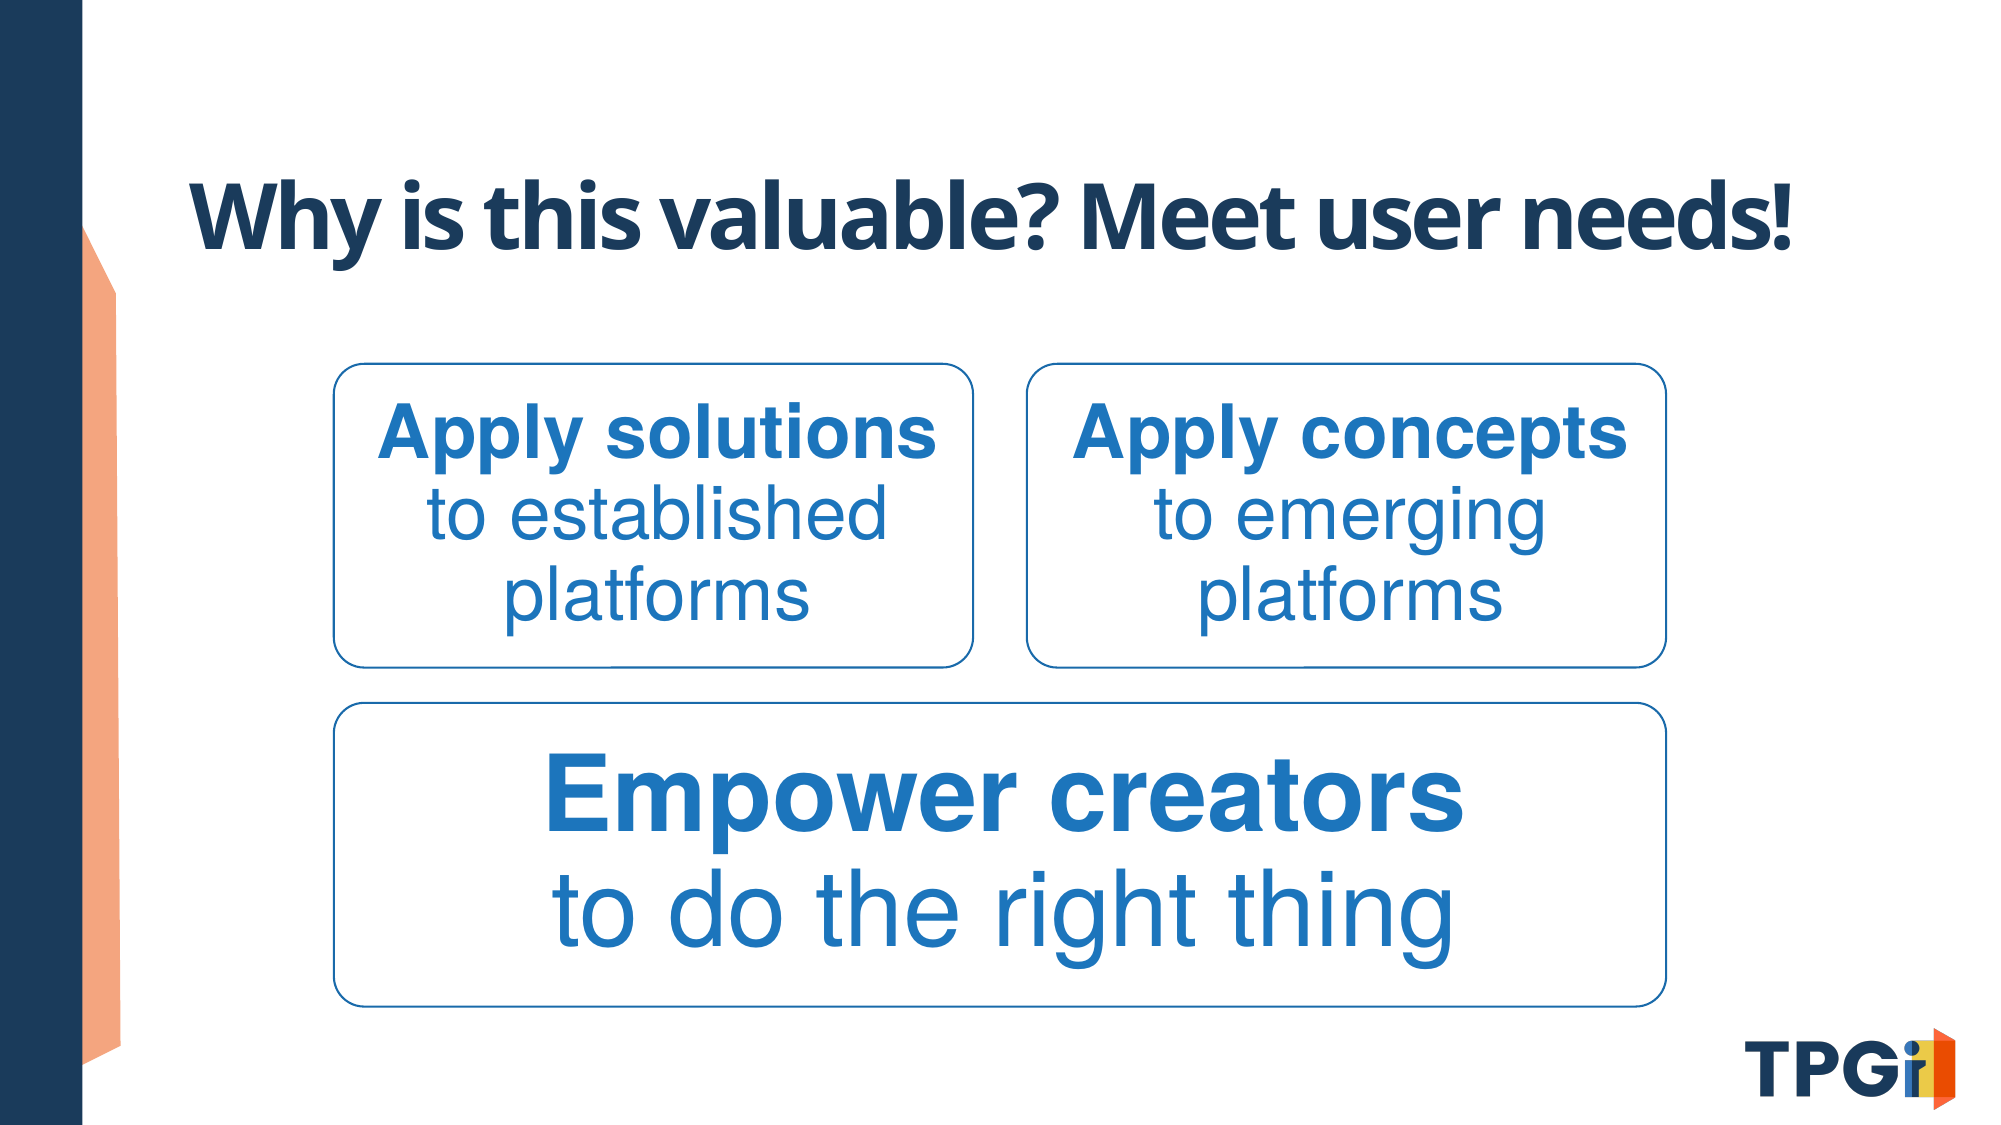

# Why is this valuable? Meet user needs!
Empower creators
to do the right thing
Apply solutions to established platforms
Apply concepts to emerging platforms